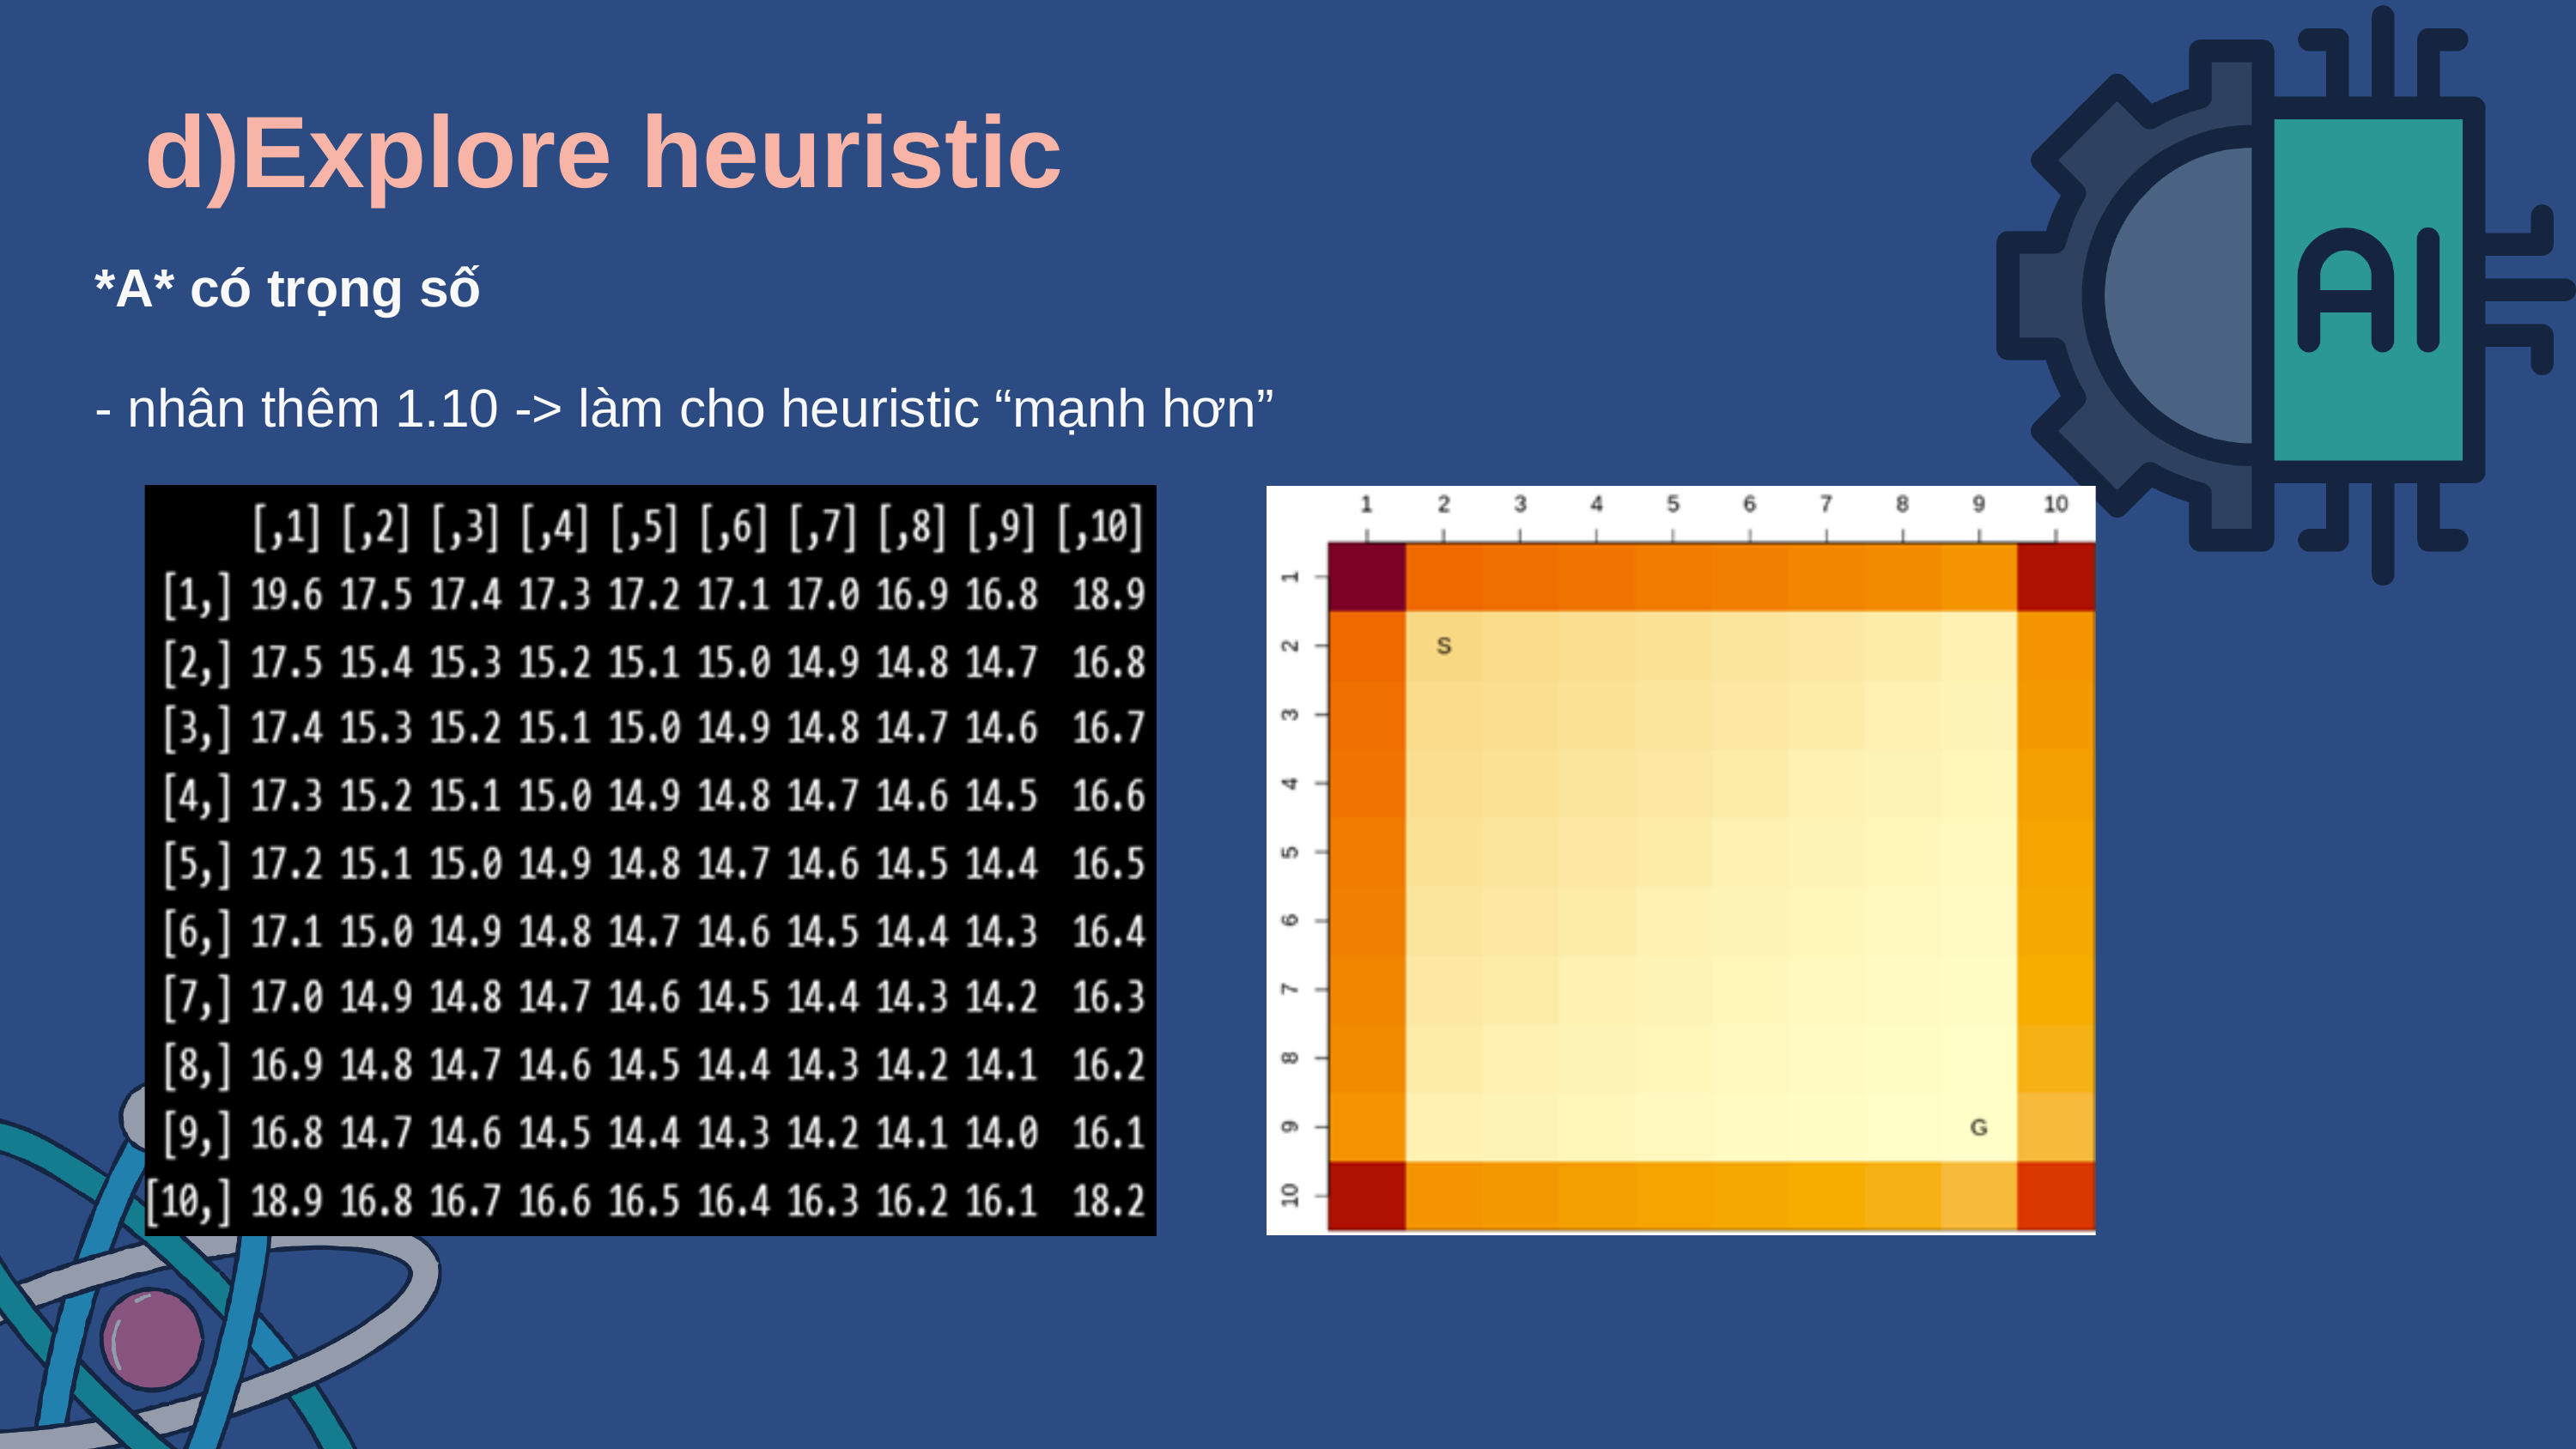

d)Explore heuristic

*A* có trọng số

- nhân thêm 1.10 -> làm cho heuristic “mạnh hơn”